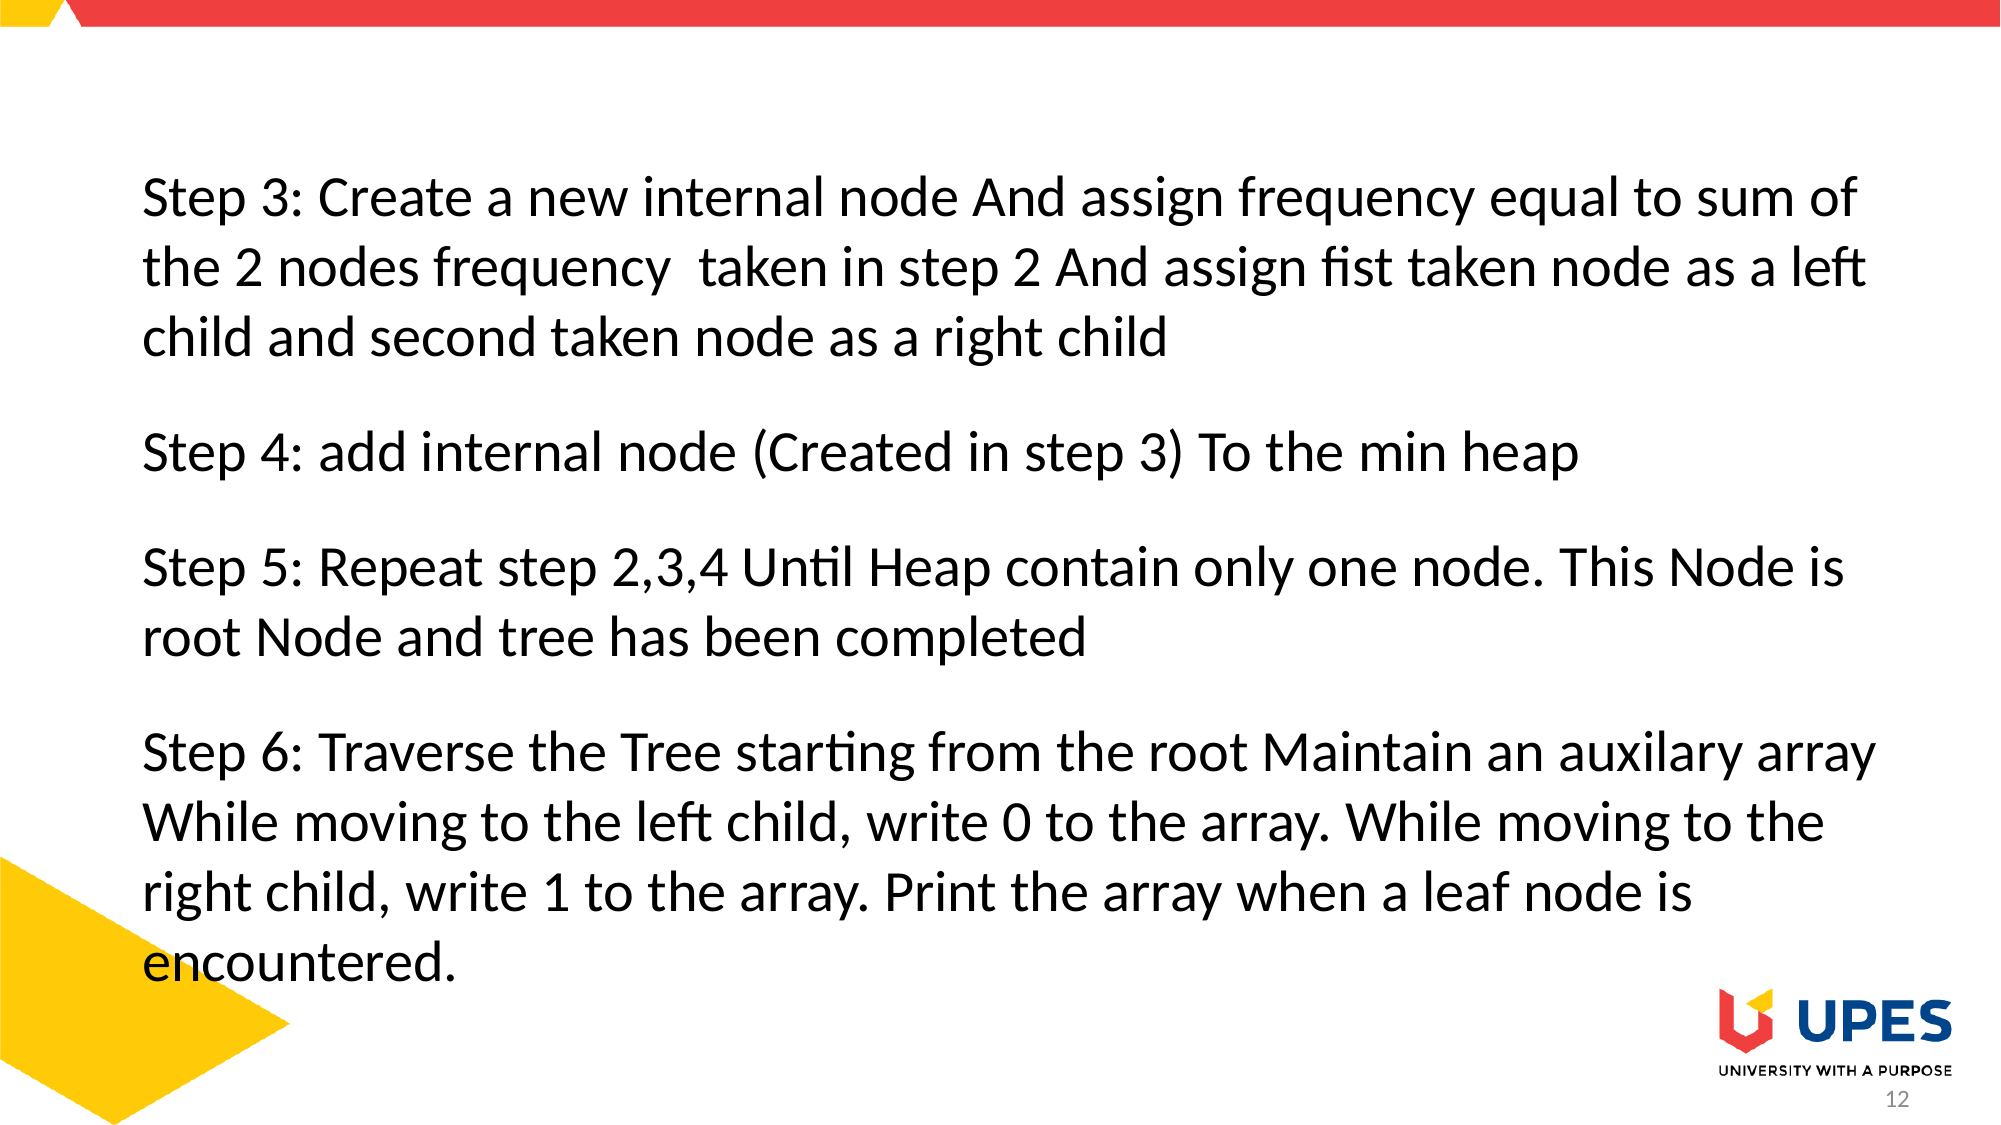

Step 3: Create a new internal node And assign frequency equal to sum of the 2 nodes frequency  taken in step 2 And assign fist taken node as a left child and second taken node as a right child

Step 4: add internal node (Created in step 3) To the min heap

Step 5: Repeat step 2,3,4 Until Heap contain only one node. This Node is root Node and tree has been completed

Step 6: Traverse the Tree starting from the root Maintain an auxilary array While moving to the left child, write 0 to the array. While moving to the right child, write 1 to the array. Print the array when a leaf node is encountered.